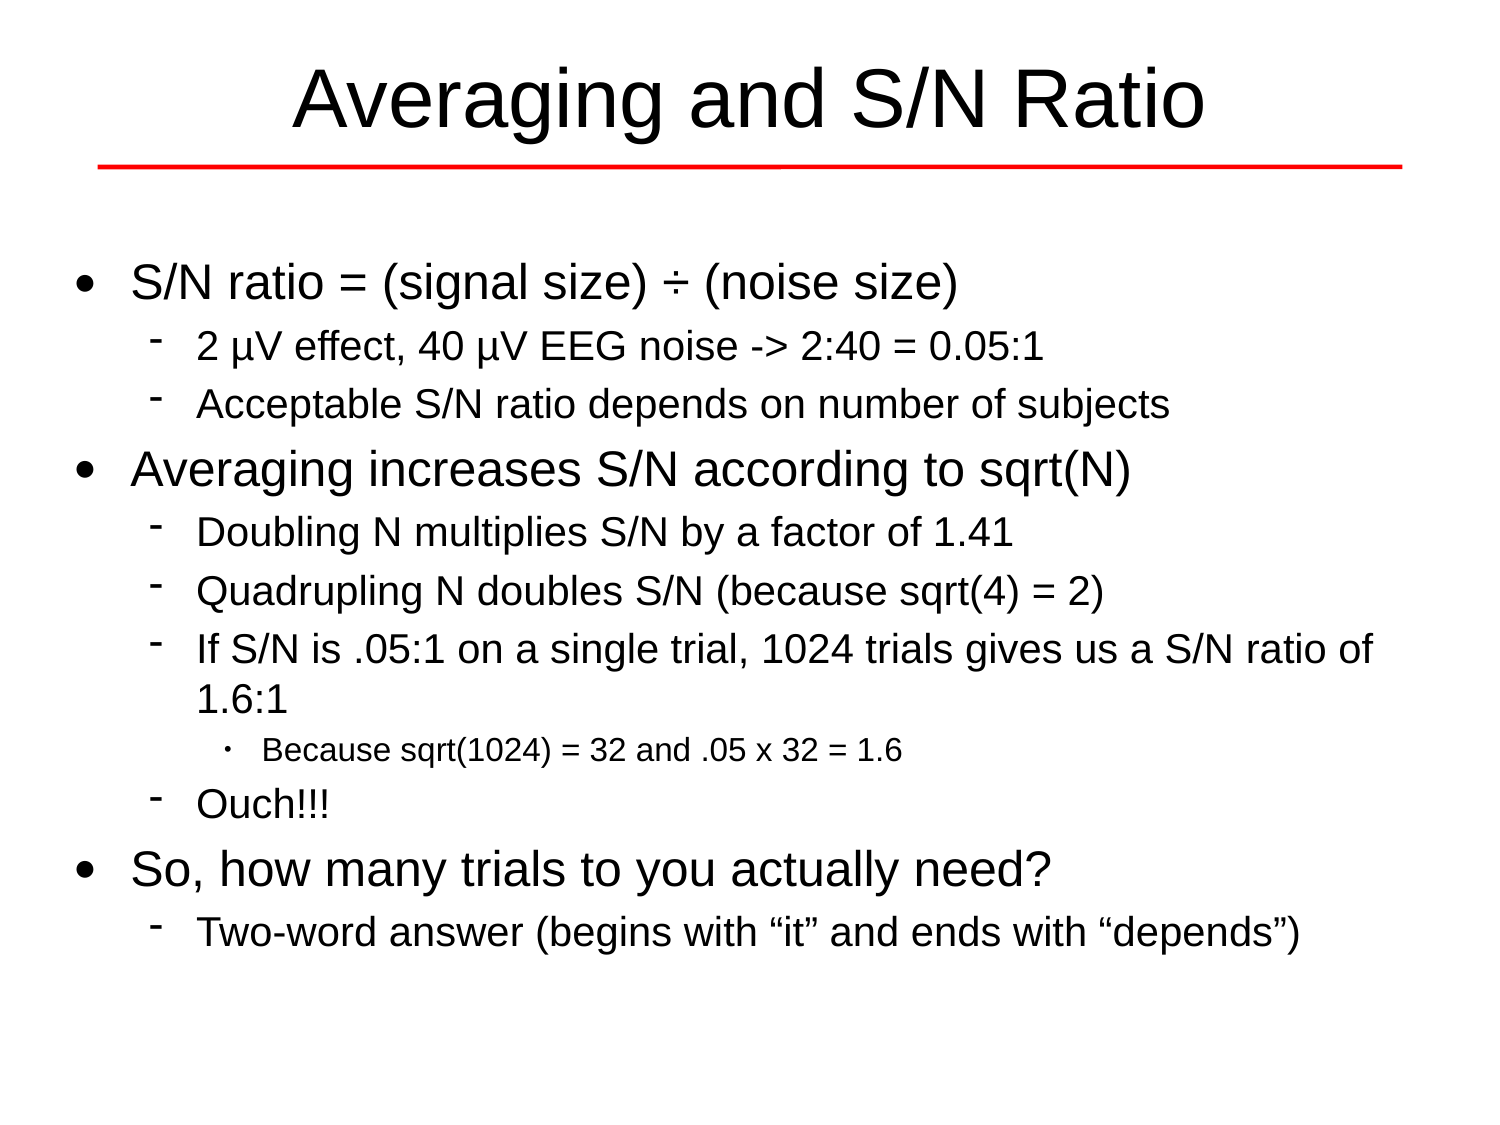

# Averaging and S/N Ratio

S/N ratio = (signal size) ÷ (noise size)
2 µV effect, 40 µV EEG noise -> 2:40 = 0.05:1
Acceptable S/N ratio depends on number of subjects
Averaging increases S/N according to sqrt(N)
Doubling N multiplies S/N by a factor of 1.41
Quadrupling N doubles S/N (because sqrt(4) = 2)
If S/N is .05:1 on a single trial, 1024 trials gives us a S/N ratio of 1.6:1
Because sqrt(1024) = 32 and .05 x 32 = 1.6
Ouch!!!
So, how many trials to you actually need?
Two-word answer (begins with “it” and ends with “depends”)